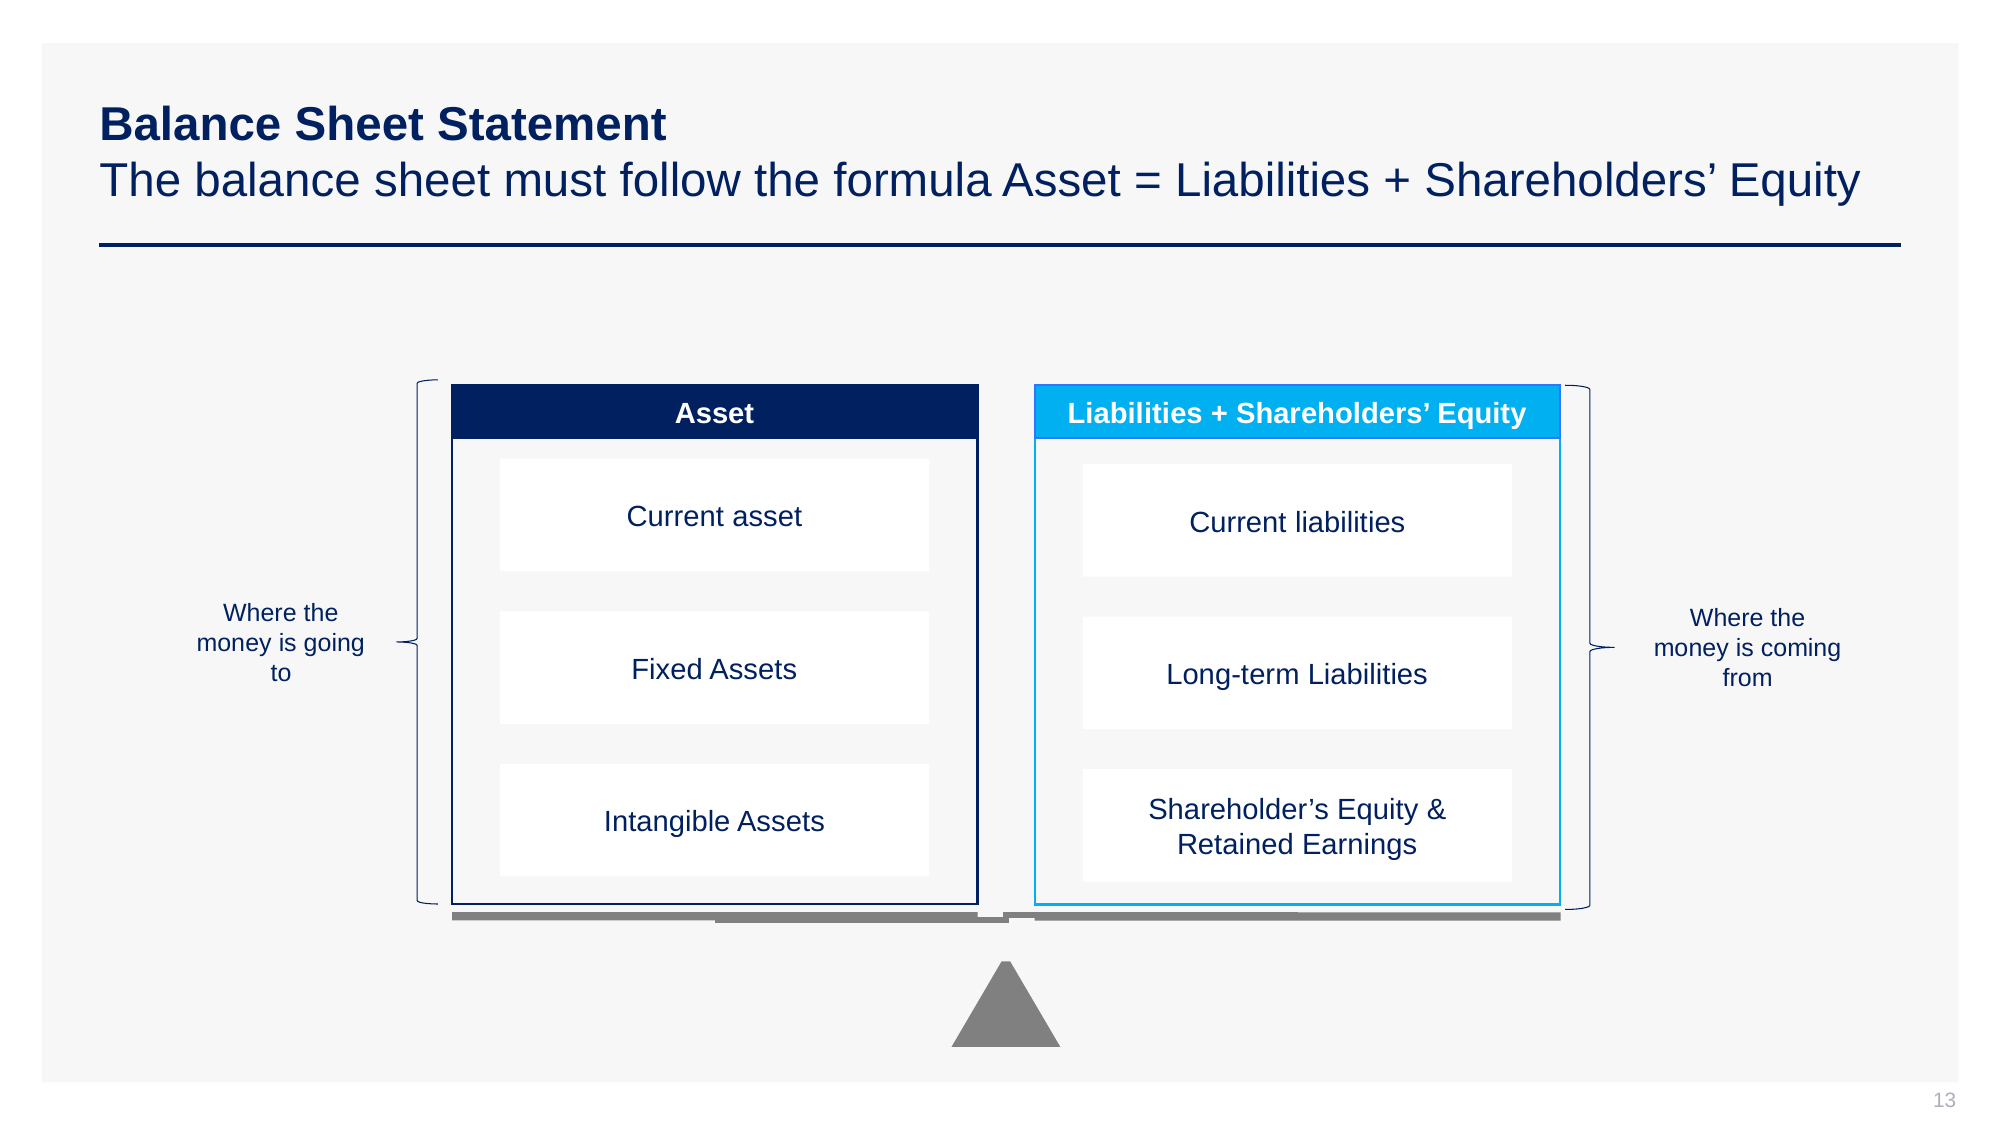

# Balance Sheet Statement The balance sheet must follow the formula Asset = Liabilities + Shareholders’ Equity

Asset
Liabilities + Shareholders’ Equity

Current asset
Current liabilities
Where the money is going to
Where the money is coming from
Fixed Assets
Long-term Liabilities
Intangible Assets
Shareholder’s Equity & Retained Earnings

13